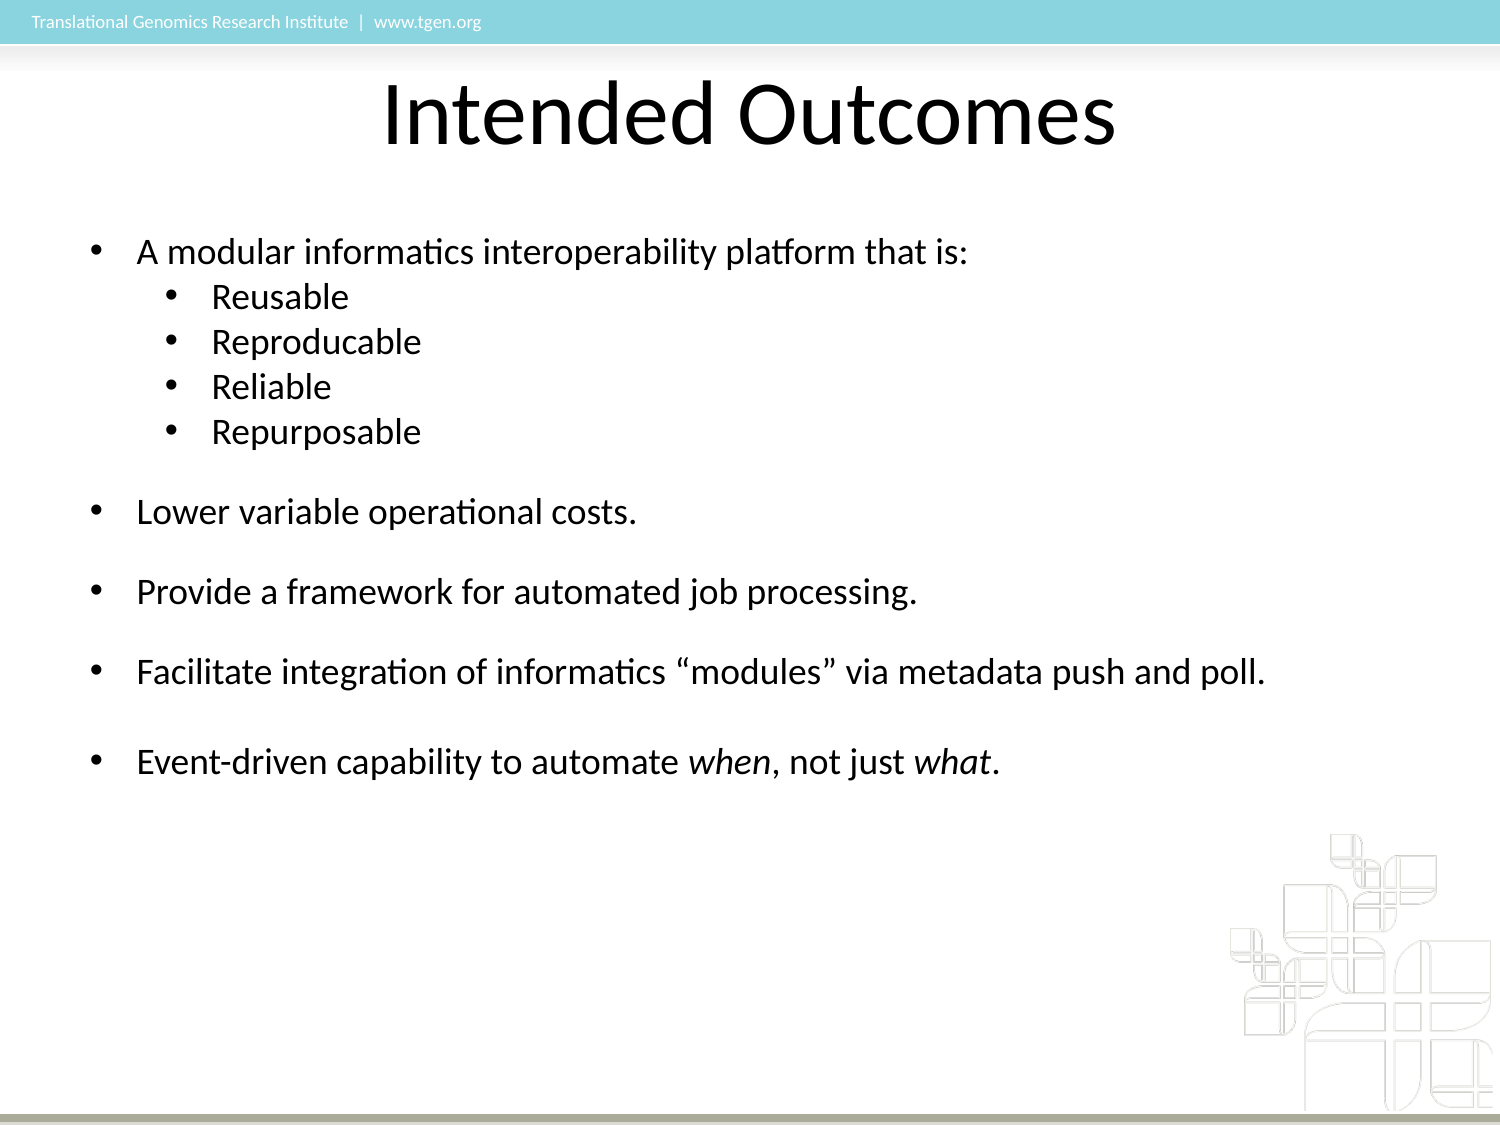

# Intended Outcomes
A modular informatics interoperability platform that is:
Reusable
Reproducable
Reliable
Repurposable
Lower variable operational costs.
Provide a framework for automated job processing.
Facilitate integration of informatics “modules” via metadata push and poll.

Event-driven capability to automate when, not just what.